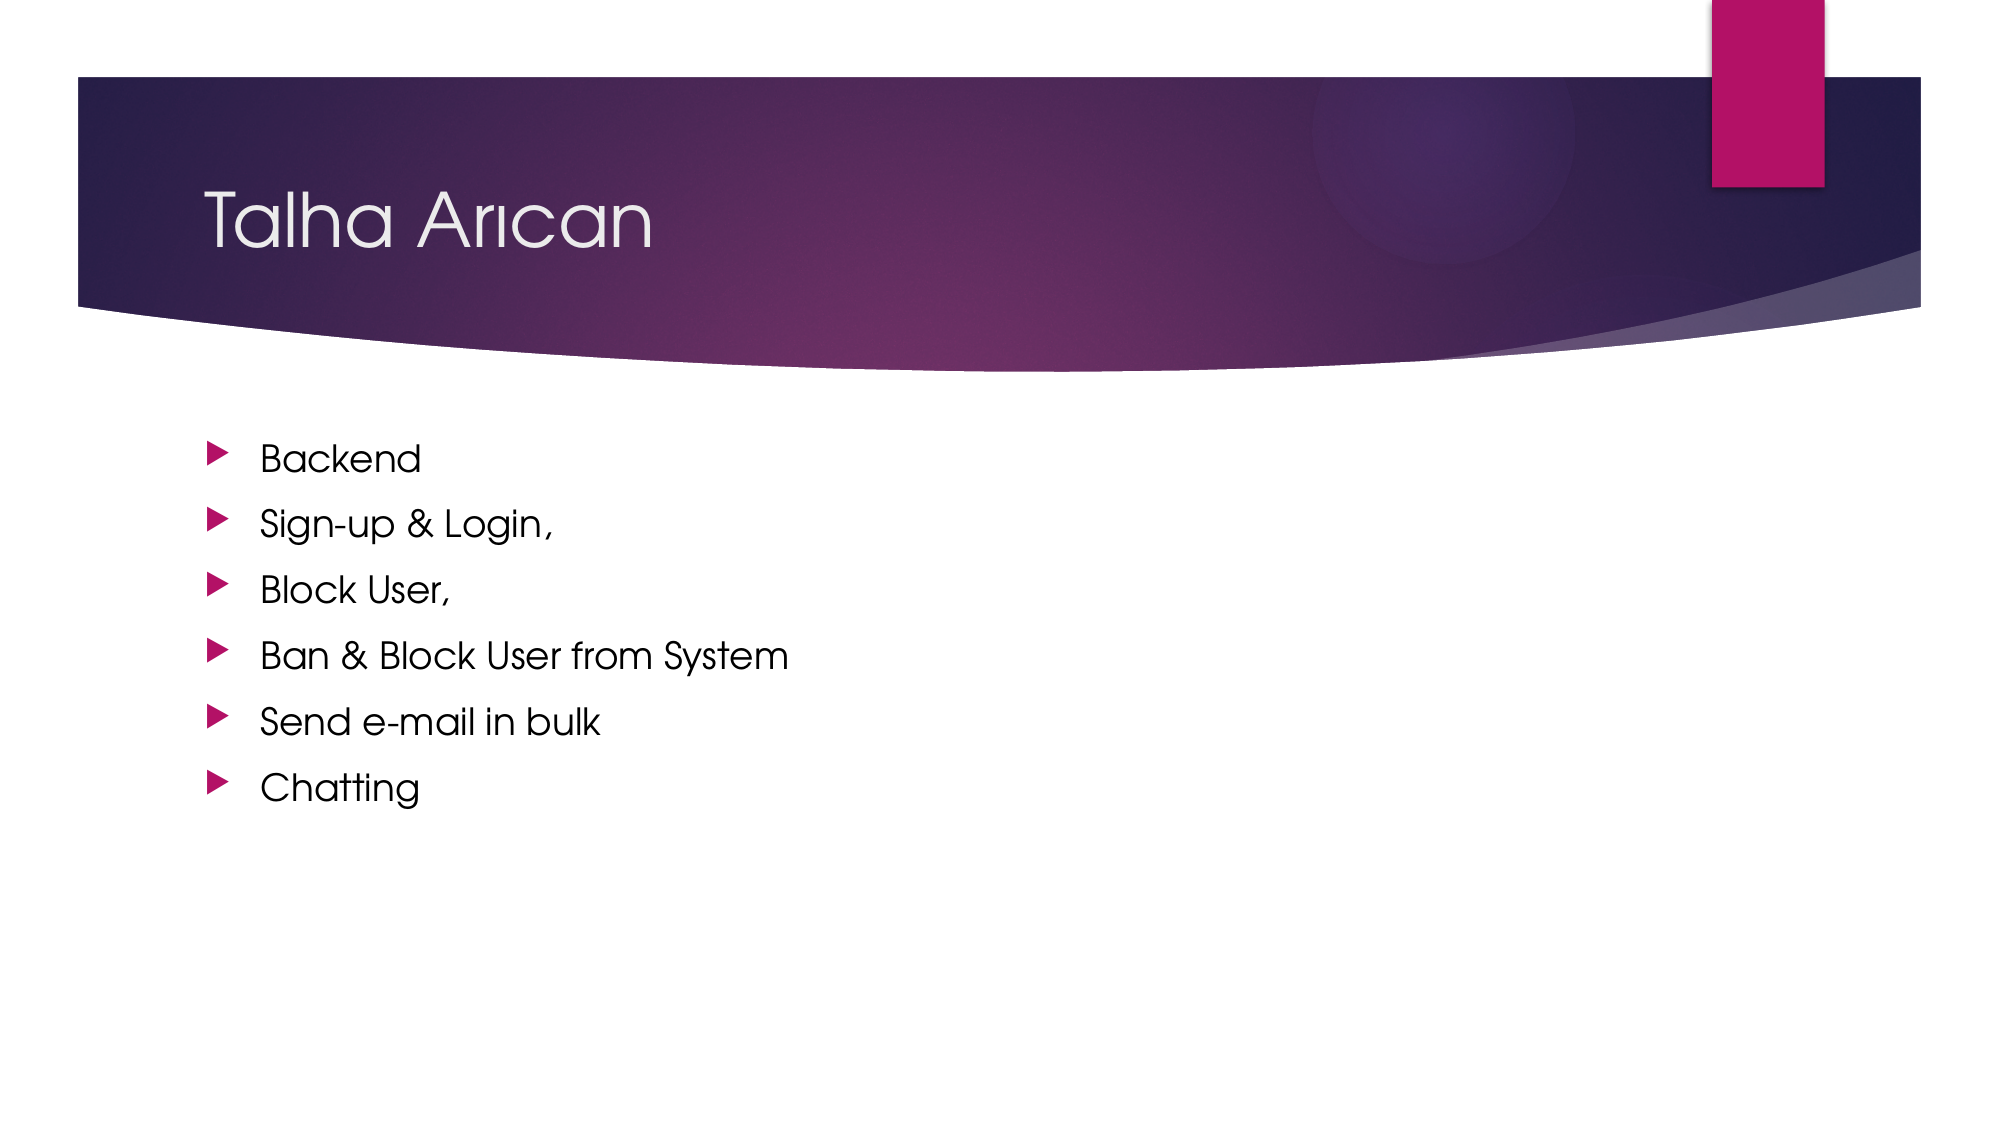

# Talha Arıcan
Backend
Sign-up & Login,
Block User,
Ban & Block User from System
Send e-mail in bulk
Chatting